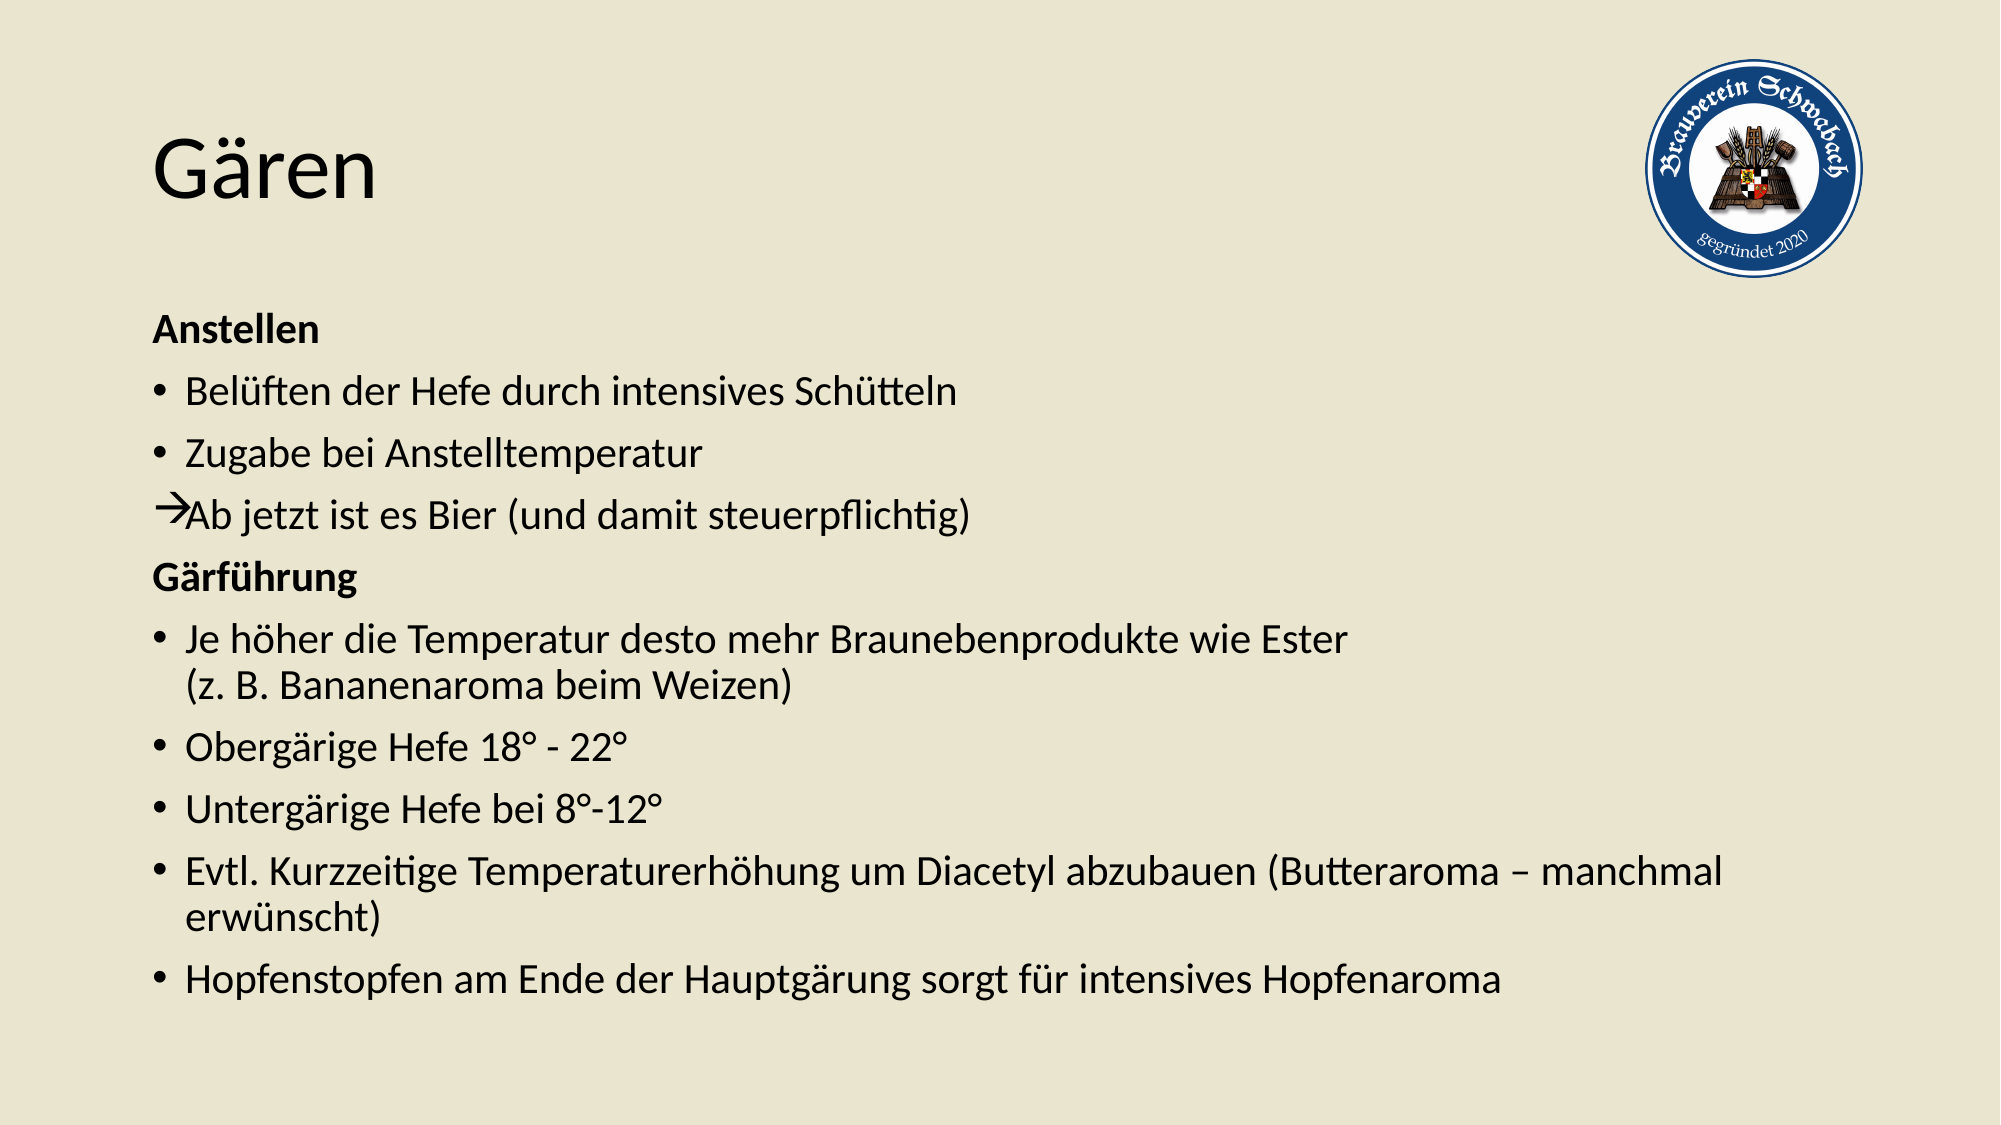

# Gären
Anstellen
Belüften der Hefe durch intensives Schütteln
Zugabe bei Anstelltemperatur
Ab jetzt ist es Bier (und damit steuerpflichtig)
Gärführung
Je höher die Temperatur desto mehr Braunebenprodukte wie Ester
(z. B. Bananenaroma beim Weizen)
Obergärige Hefe 18° - 22°
Untergärige Hefe bei 8°-12°
Evtl. Kurzzeitige Temperaturerhöhung um Diacetyl abzubauen (Butteraroma – manchmal erwünscht)
Hopfenstopfen am Ende der Hauptgärung sorgt für intensives Hopfenaroma